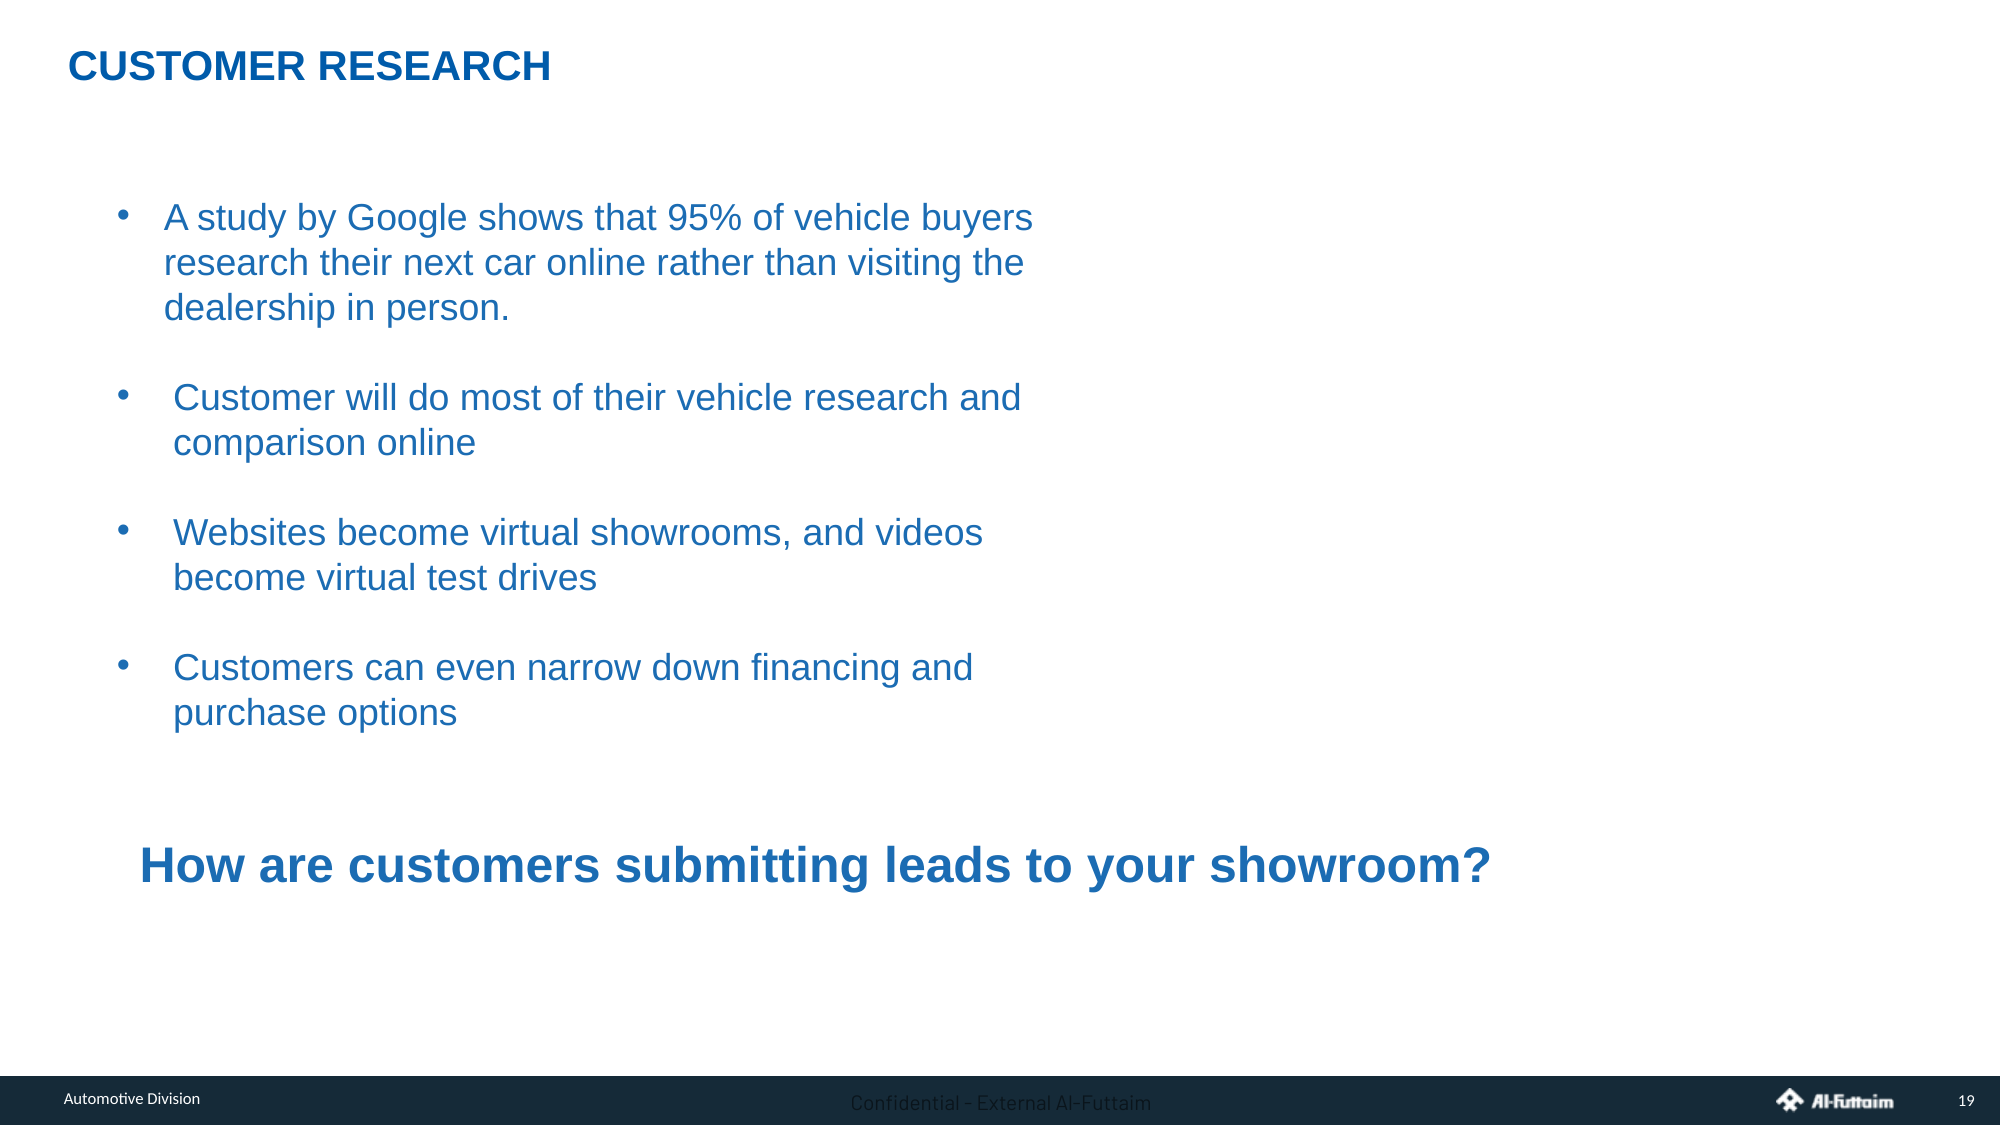

CUSTOMER RESEARCH
A study by Google shows that 95% of vehicle buyers research their next car online rather than visiting the dealership in person.

Customer will do most of their vehicle research and comparison online

Websites become virtual showrooms, and videos become virtual test drives

Customers can even narrow down financing and purchase options

How are customers submitting leads to your showroom?